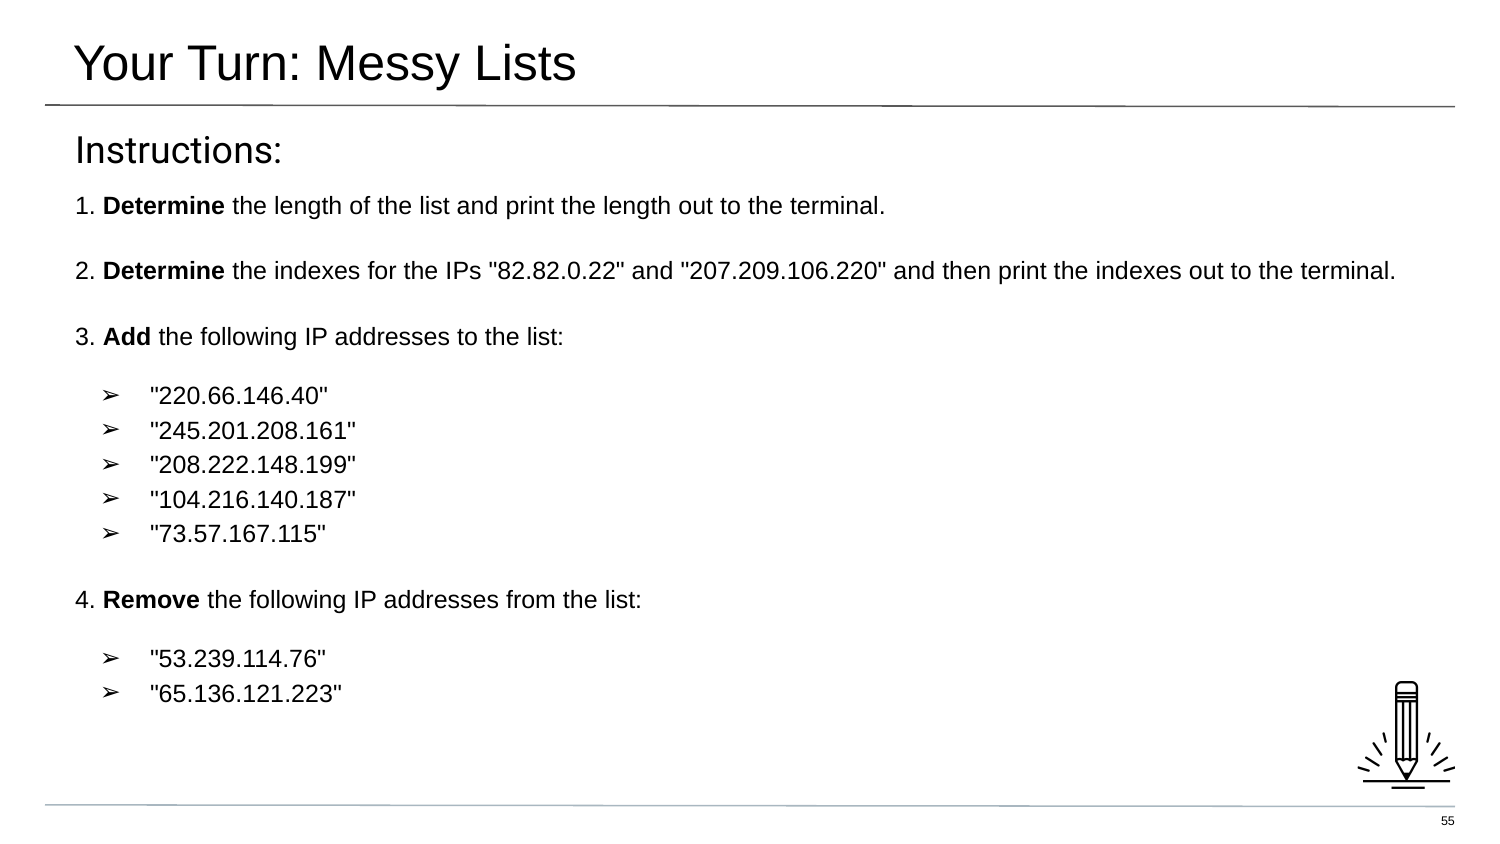

# Your Turn: Messy Lists
Instructions:
1. Determine the length of the list and print the length out to the terminal.
2. Determine the indexes for the IPs "82.82.0.22" and "207.209.106.220" and then print the indexes out to the terminal.
3. Add the following IP addresses to the list:
"220.66.146.40"
"245.201.208.161"
"208.222.148.199"
"104.216.140.187"
"73.57.167.115"
4. Remove the following IP addresses from the list:
"53.239.114.76"
"65.136.121.223"

55